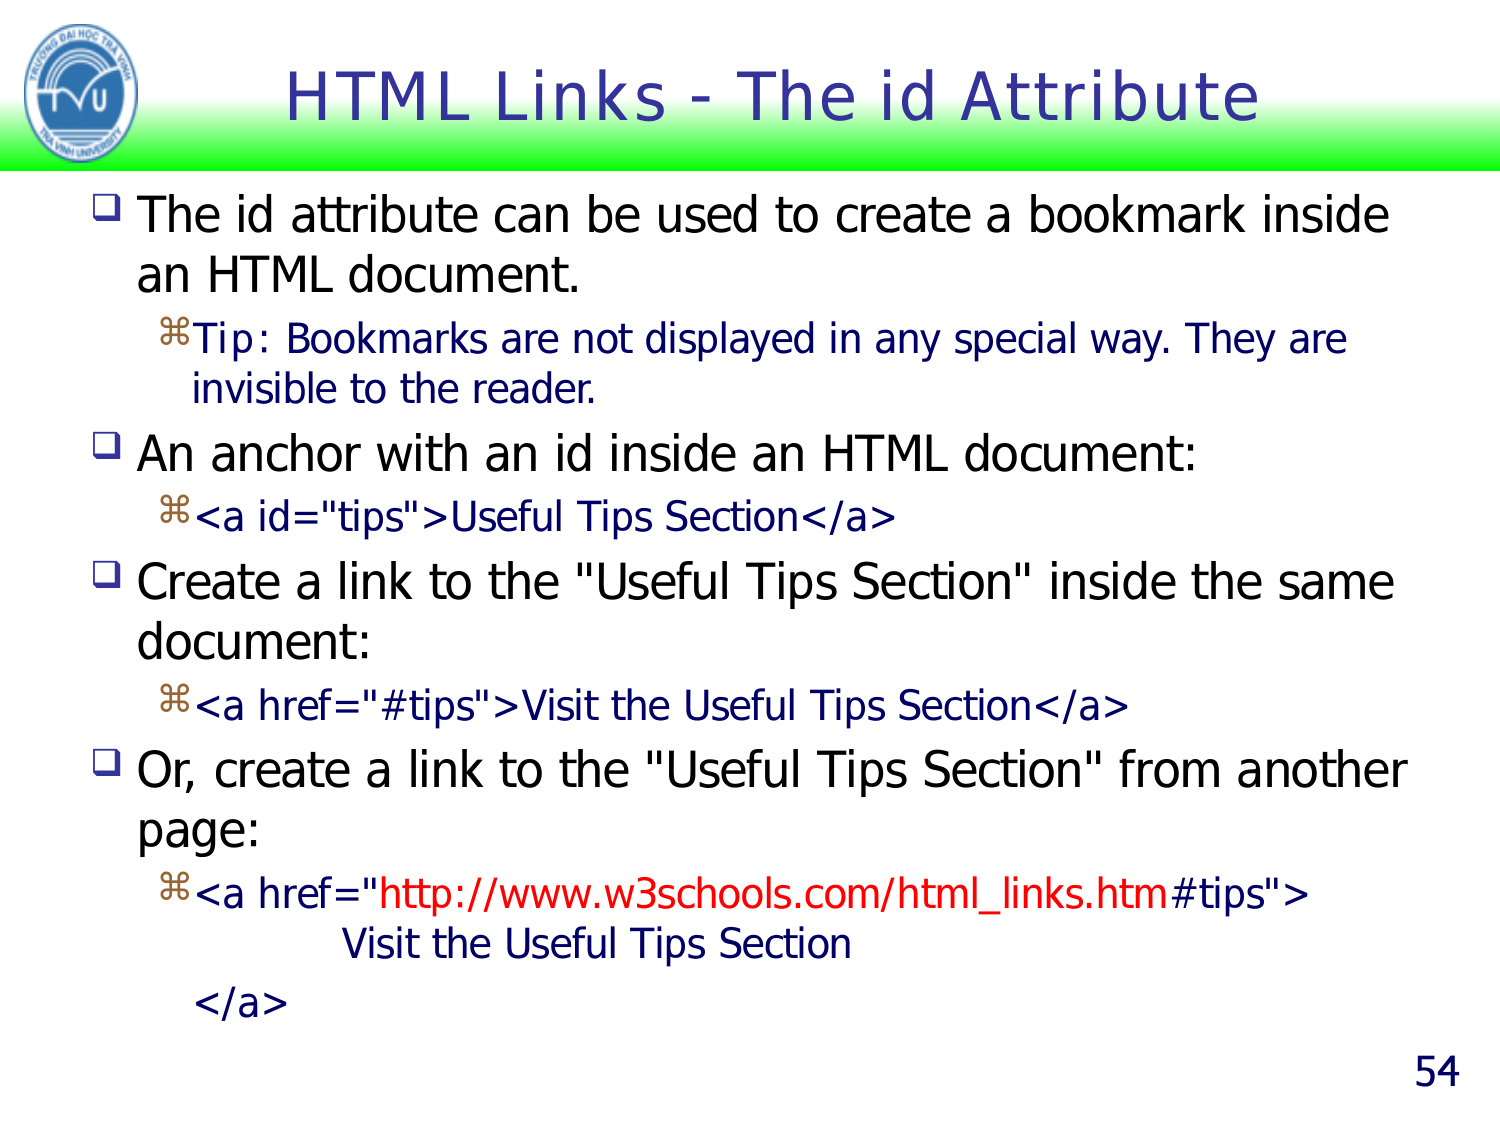

# HTML Links - The id Attribute
The id attribute can be used to create a bookmark inside an HTML document.
Tip: Bookmarks are not displayed in any special way. They are invisible to the reader.
An anchor with an id inside an HTML document:
<a id="tips">Useful Tips Section</a>
Create a link to the "Useful Tips Section" inside the same document:
<a href="#tips">Visit the Useful Tips Section</a>
Or, create a link to the "Useful Tips Section" from another page:
<a href="http://www.w3schools.com/html_links.htm#tips">
	Visit the Useful Tips Section
	</a>
54